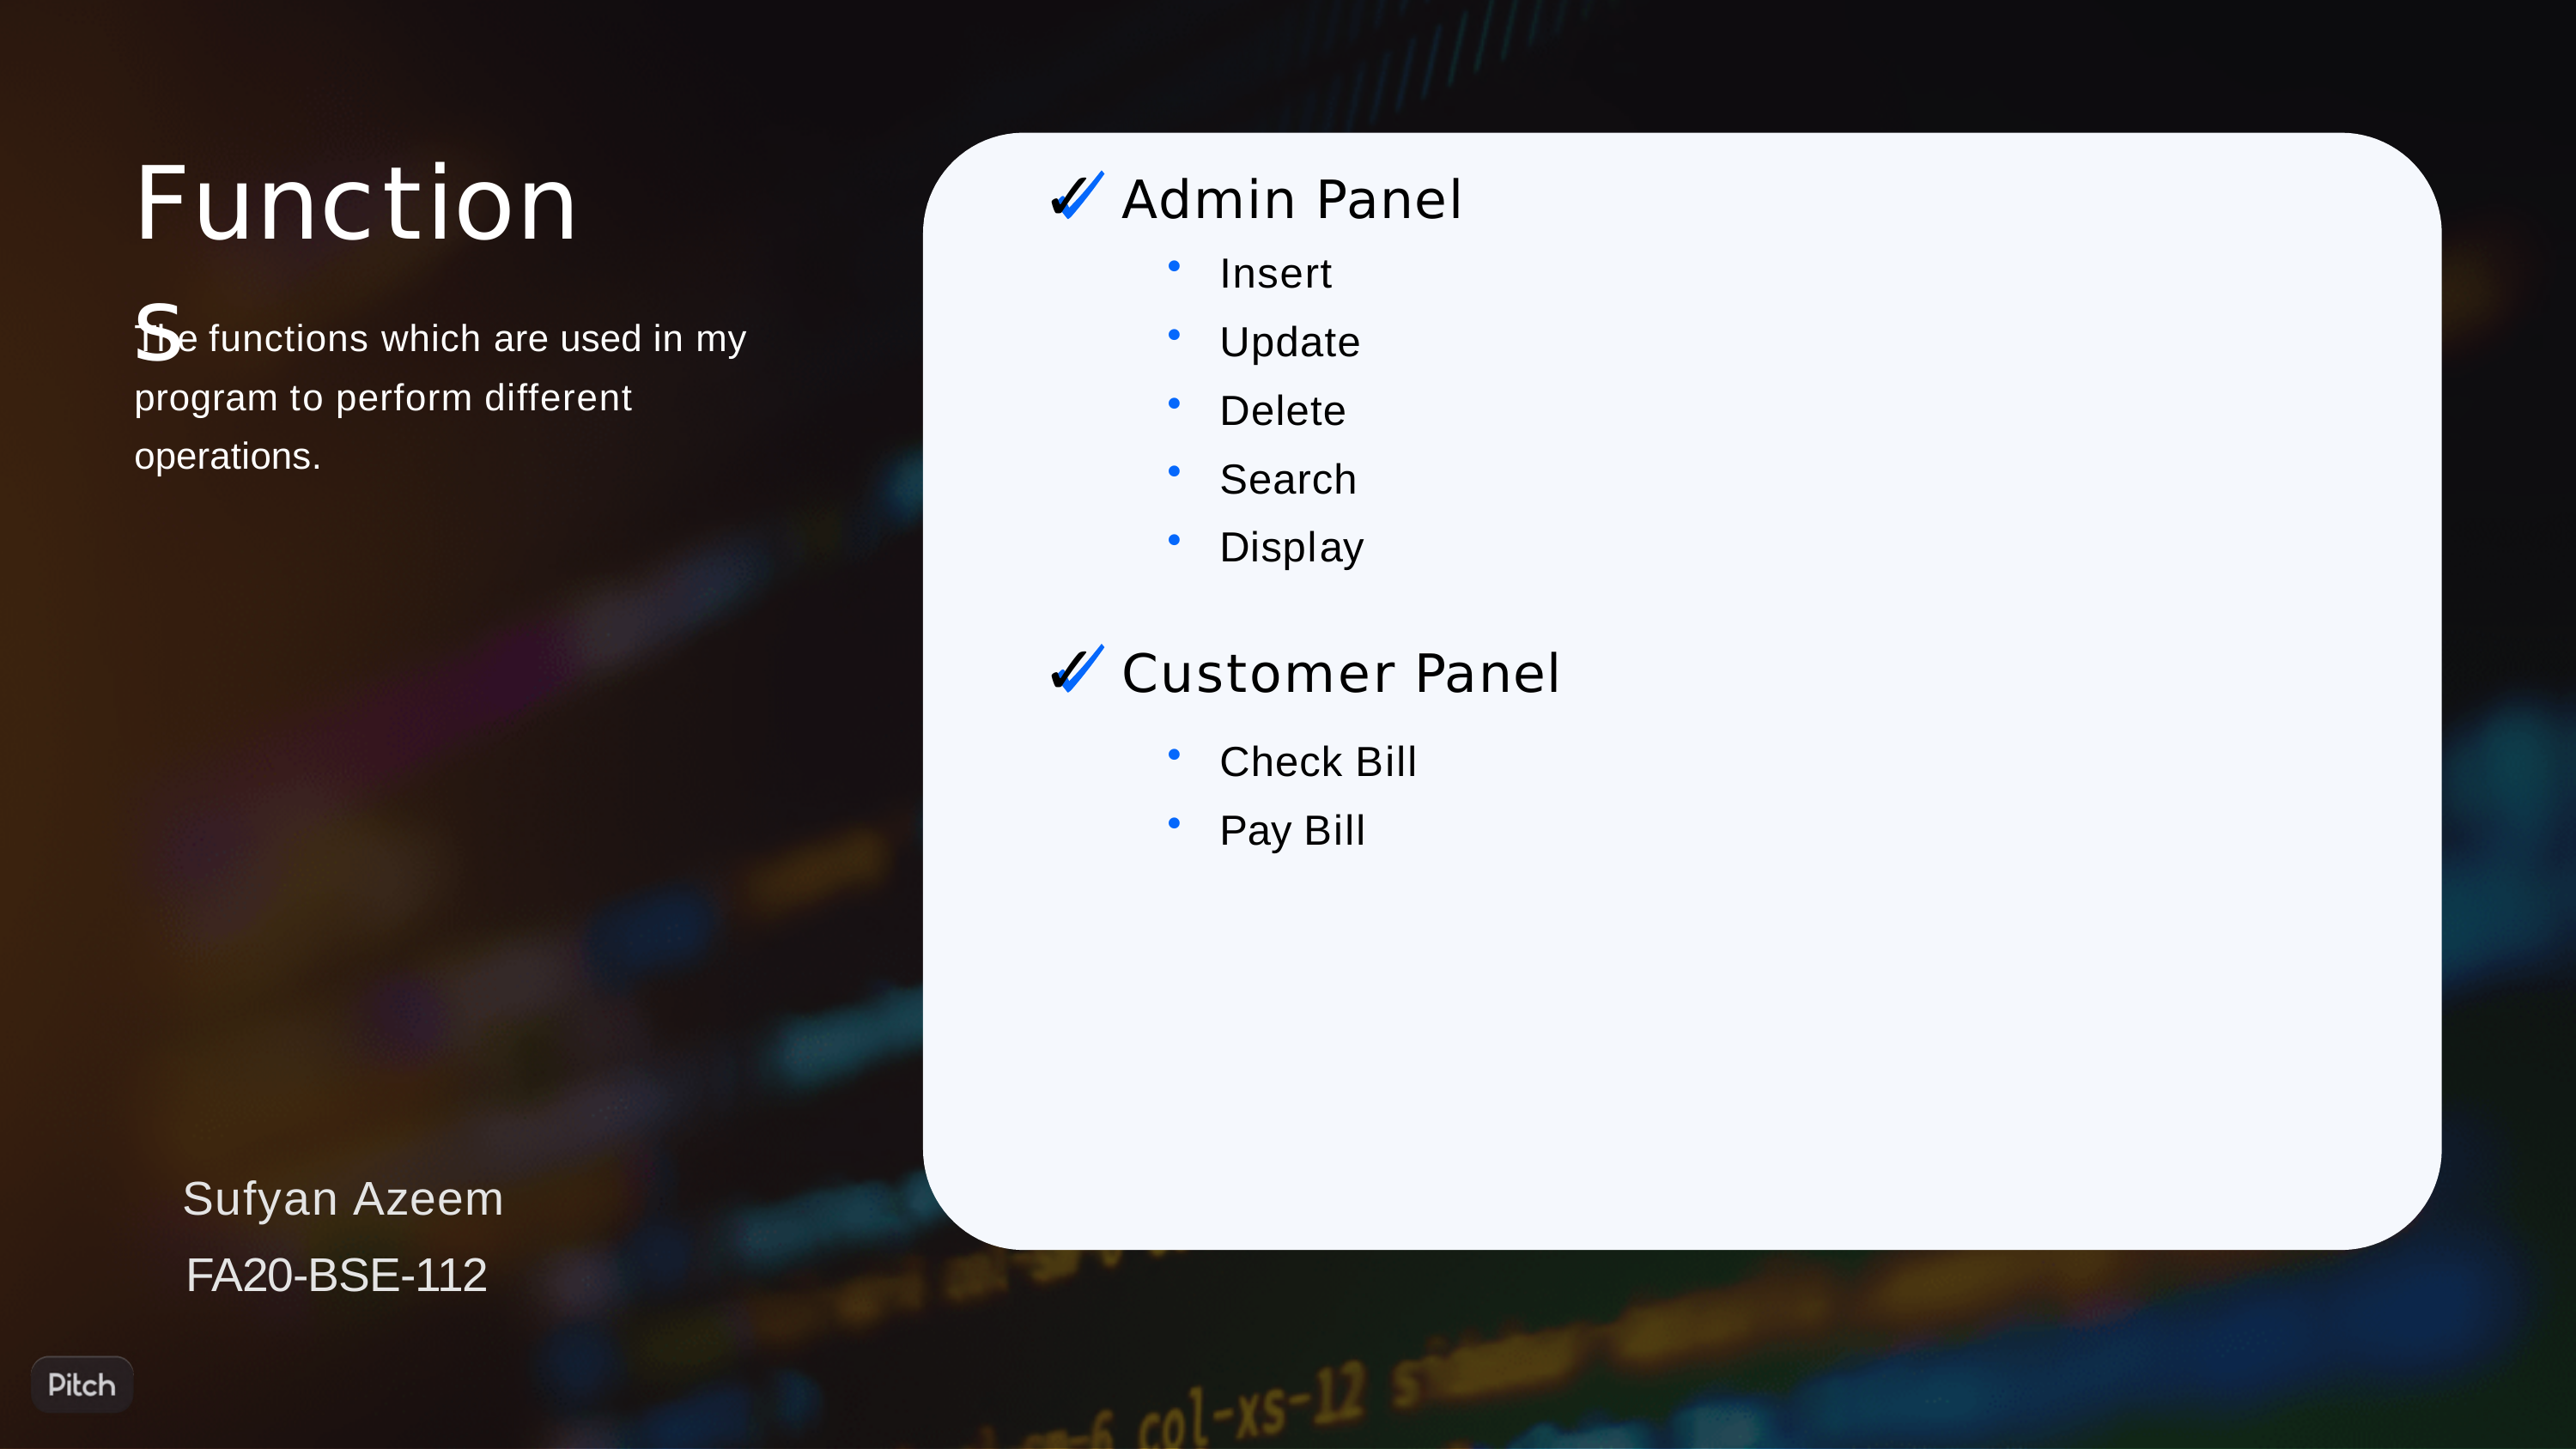

# Functions
Admin Panel
Insert
Update
Delete
Search
Display
The functions which are used in my  program to perform different operations.
Customer Panel

Check Bill
Pay Bill
Sufyan Azeem
FA20-BSE-112